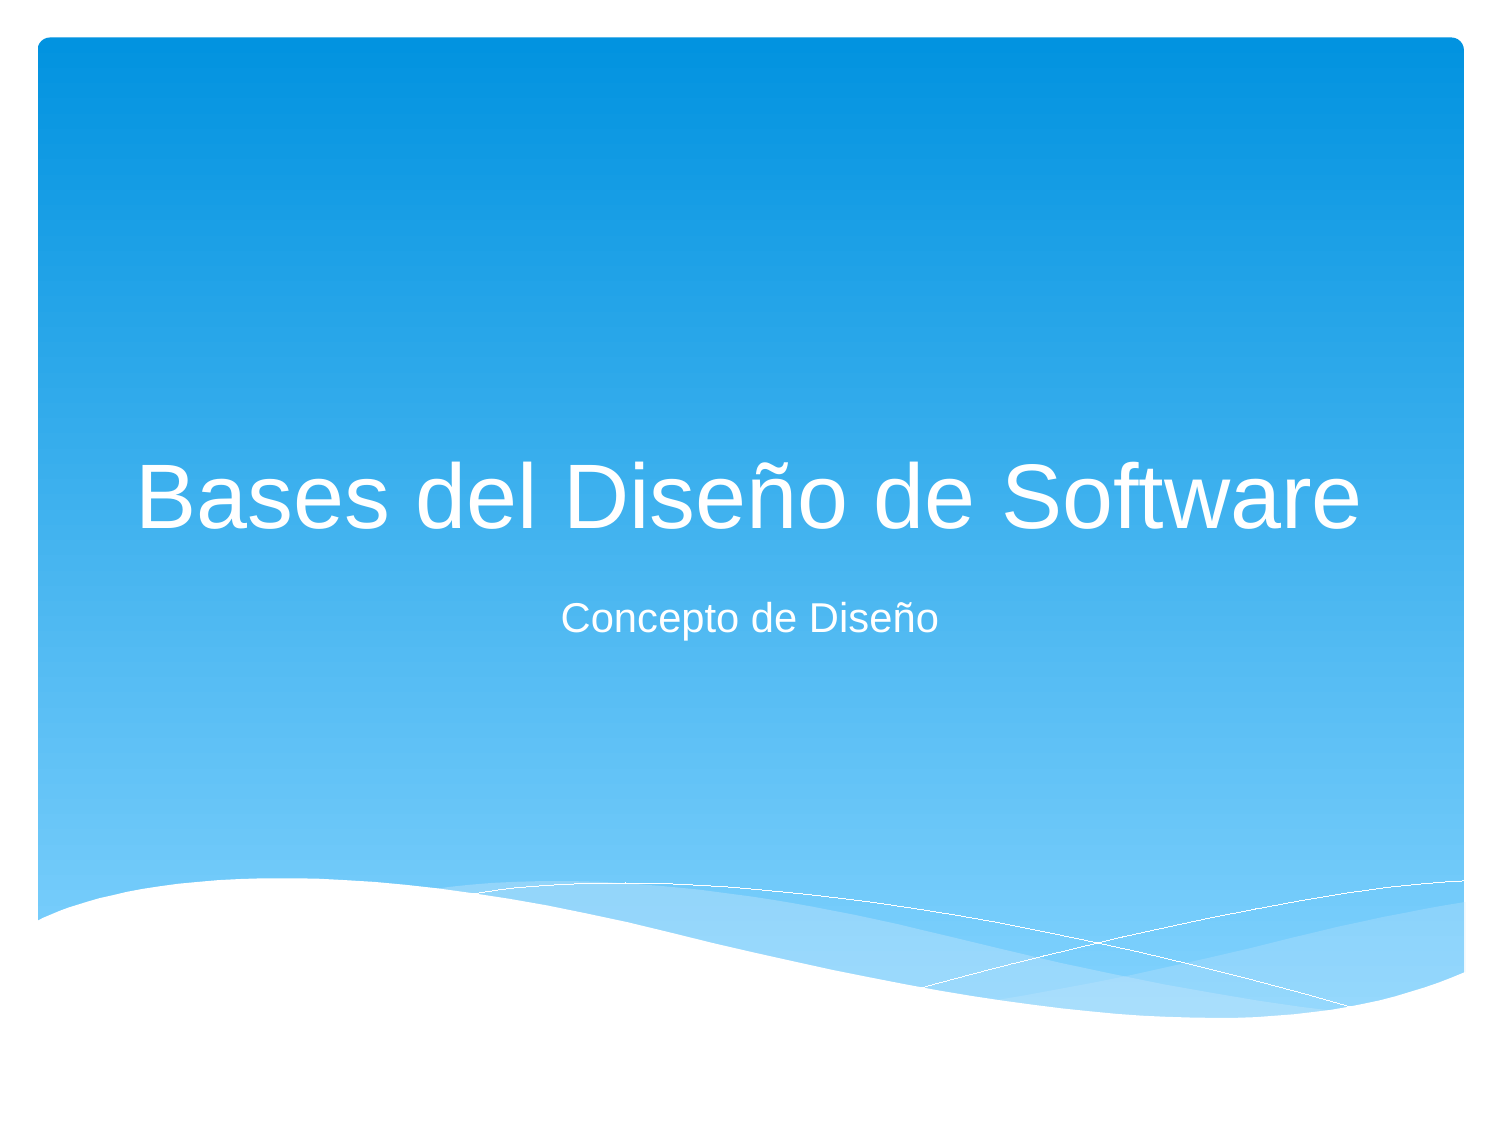

# Bases del Diseño de Software
Concepto de Diseño